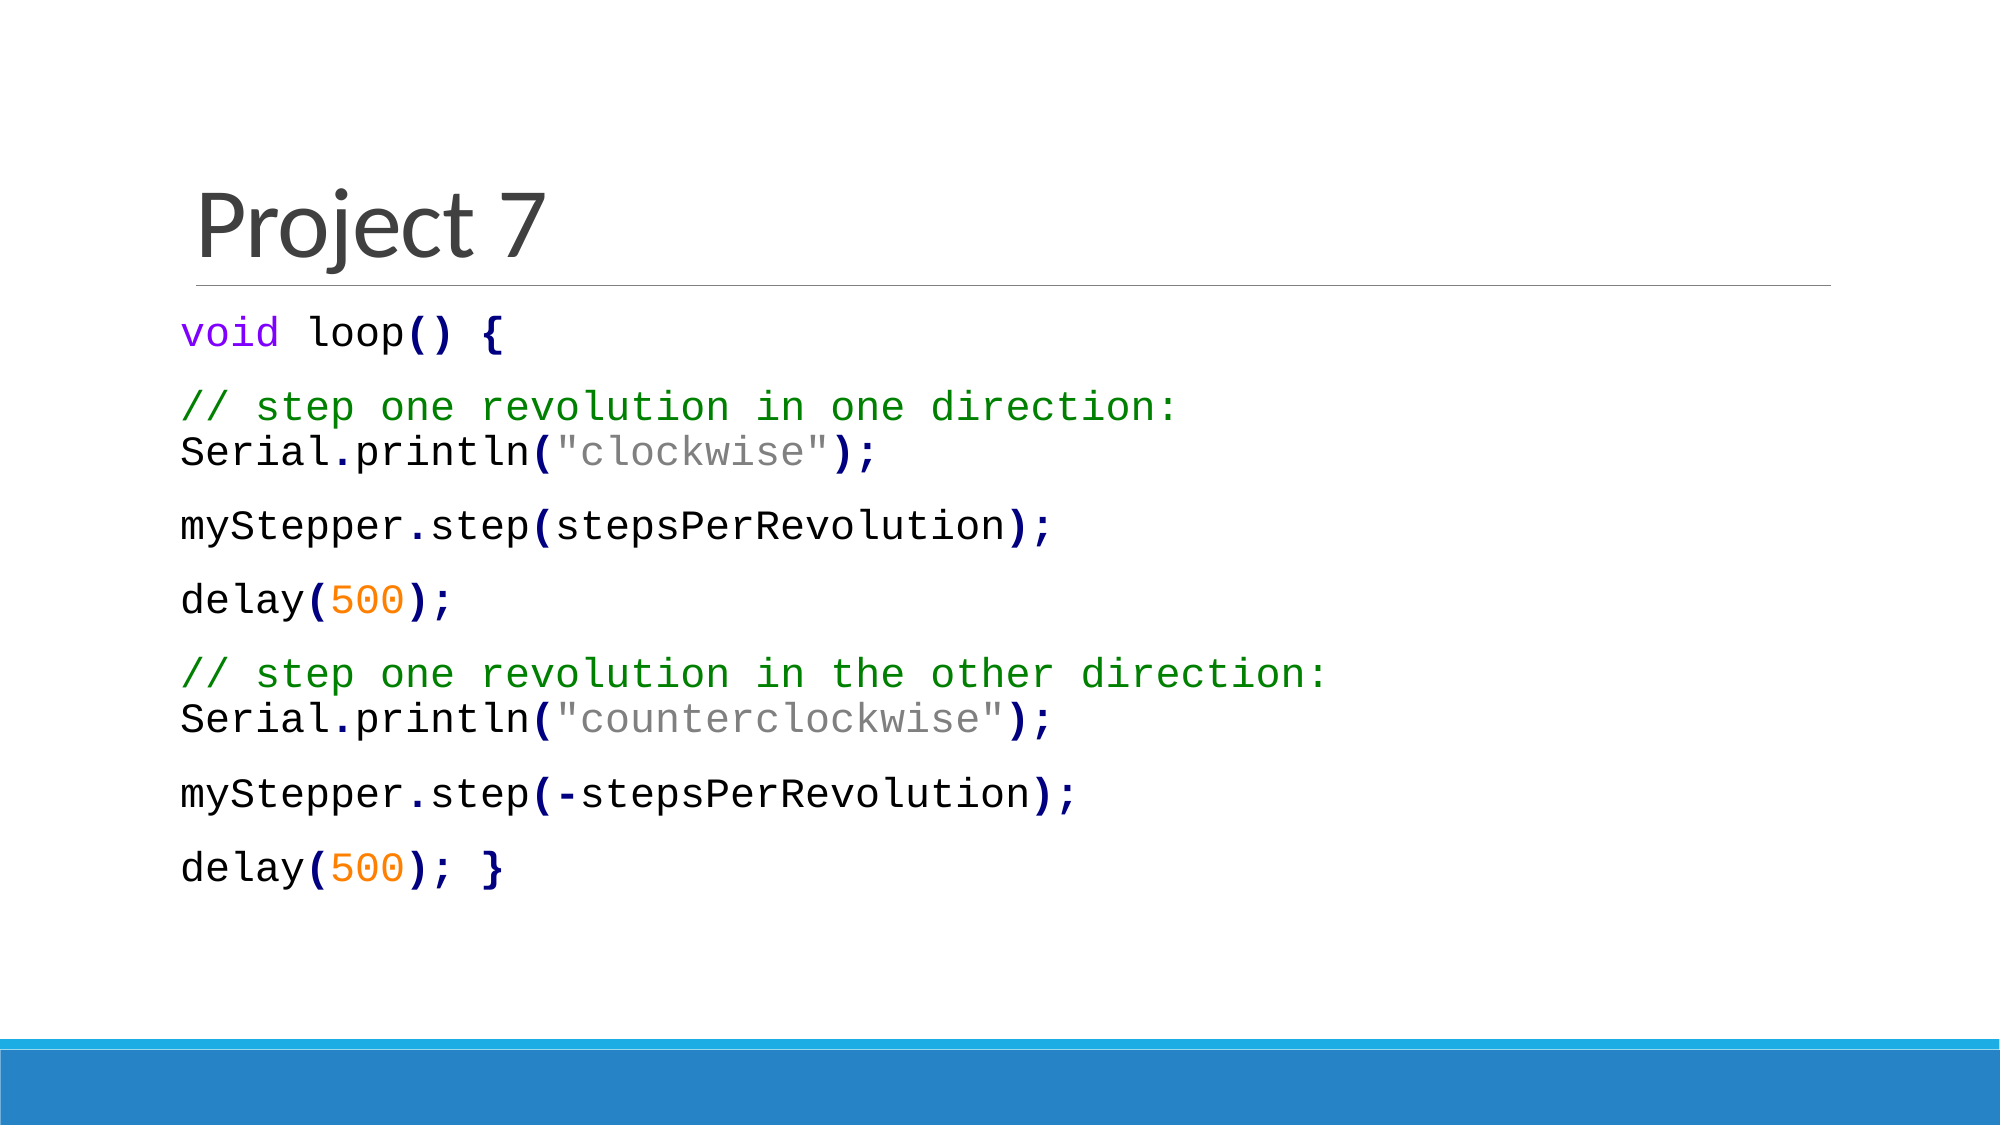

# Project 7
void loop() {
// step one revolution in one direction: Serial.println("clockwise");
myStepper.step(stepsPerRevolution);
delay(500);
// step one revolution in the other direction: Serial.println("counterclockwise");
myStepper.step(-stepsPerRevolution);
delay(500); }